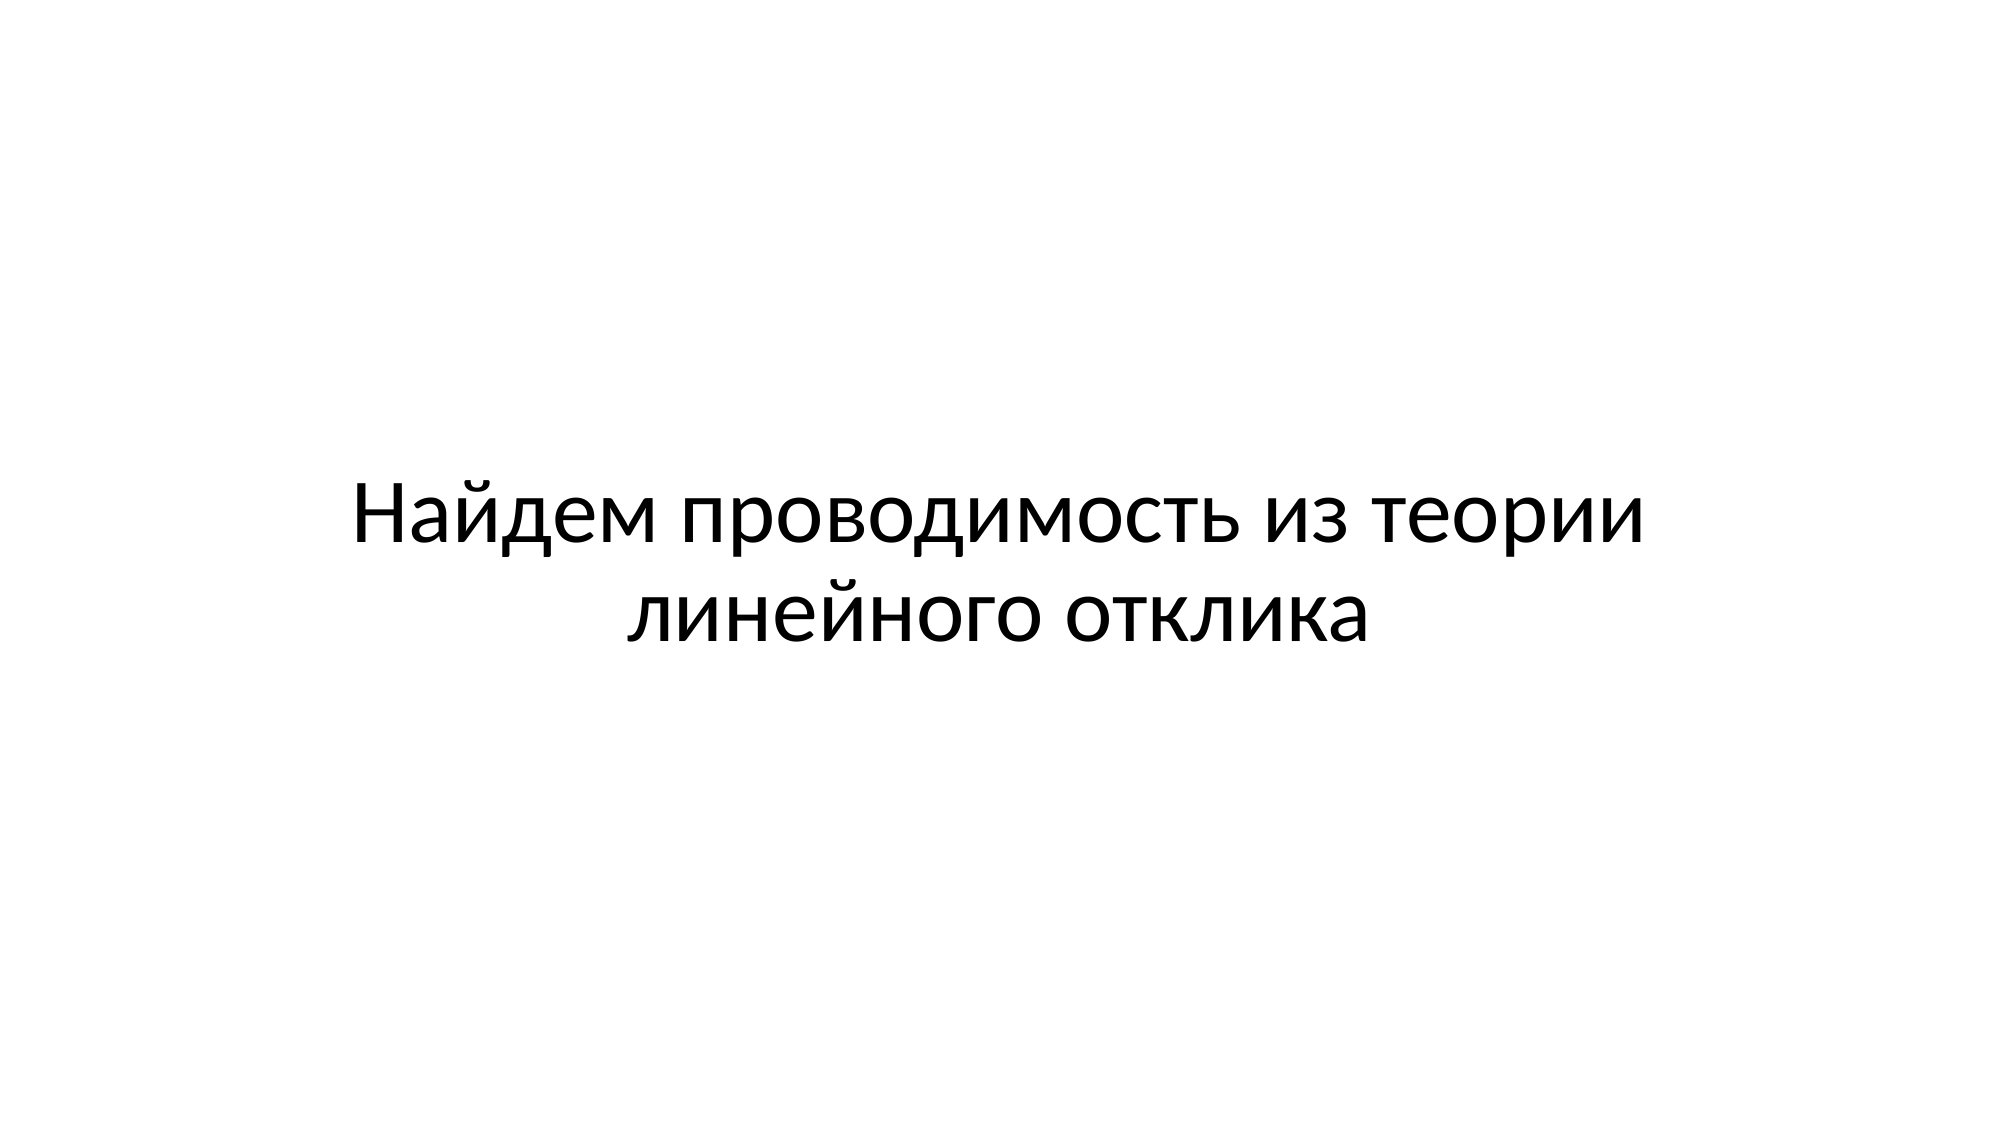

# Найдем проводимость из теории линейного отклика